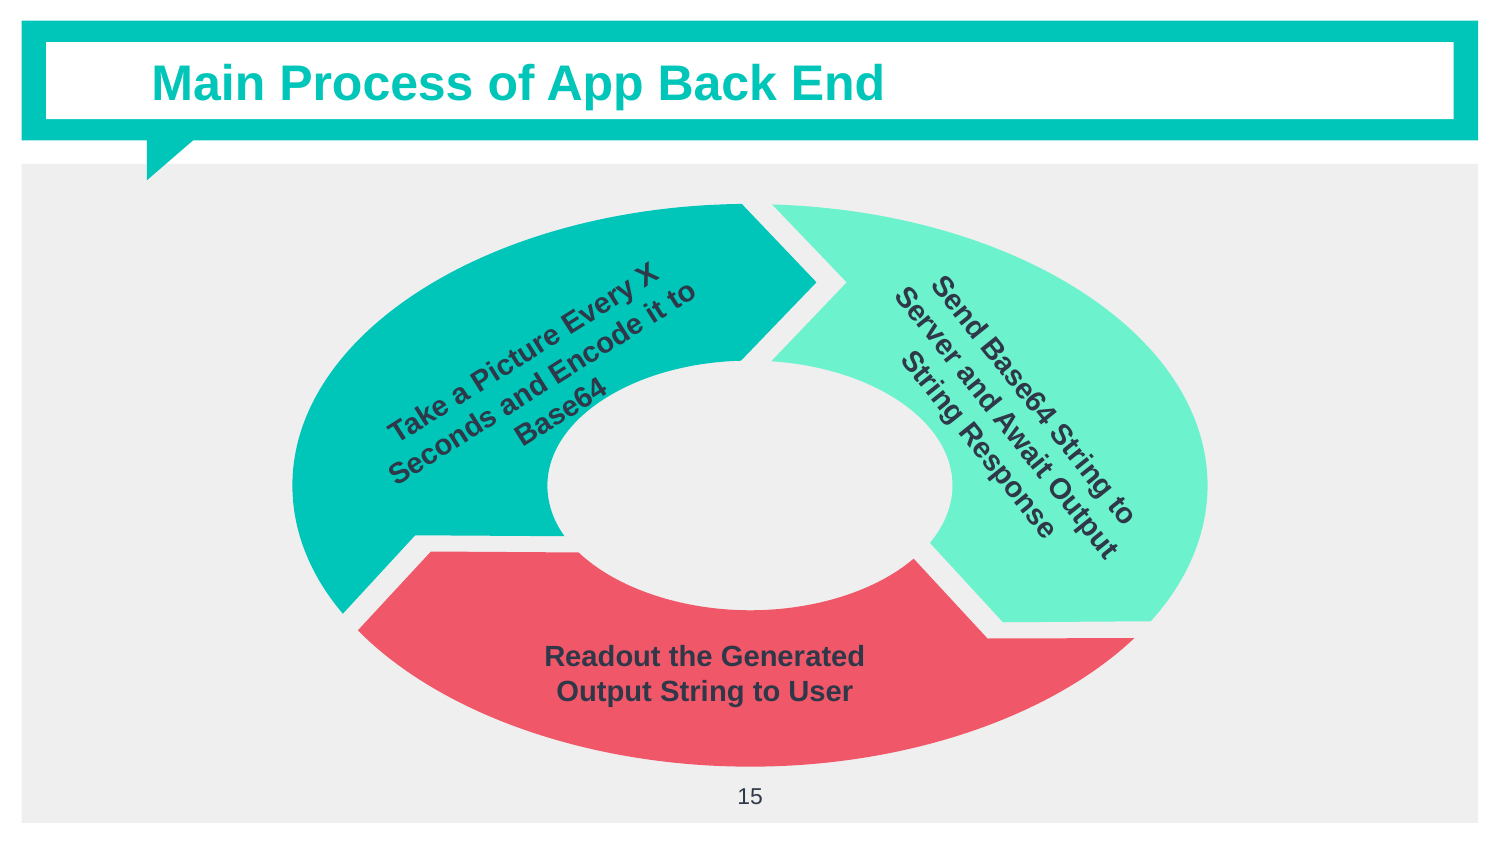

# Main Process of App Back End

Take a Picture Every X Seconds and Encode it to Base64
Send Base64 String to Server and Await Output String Response
Readout the Generated Output String to User
15